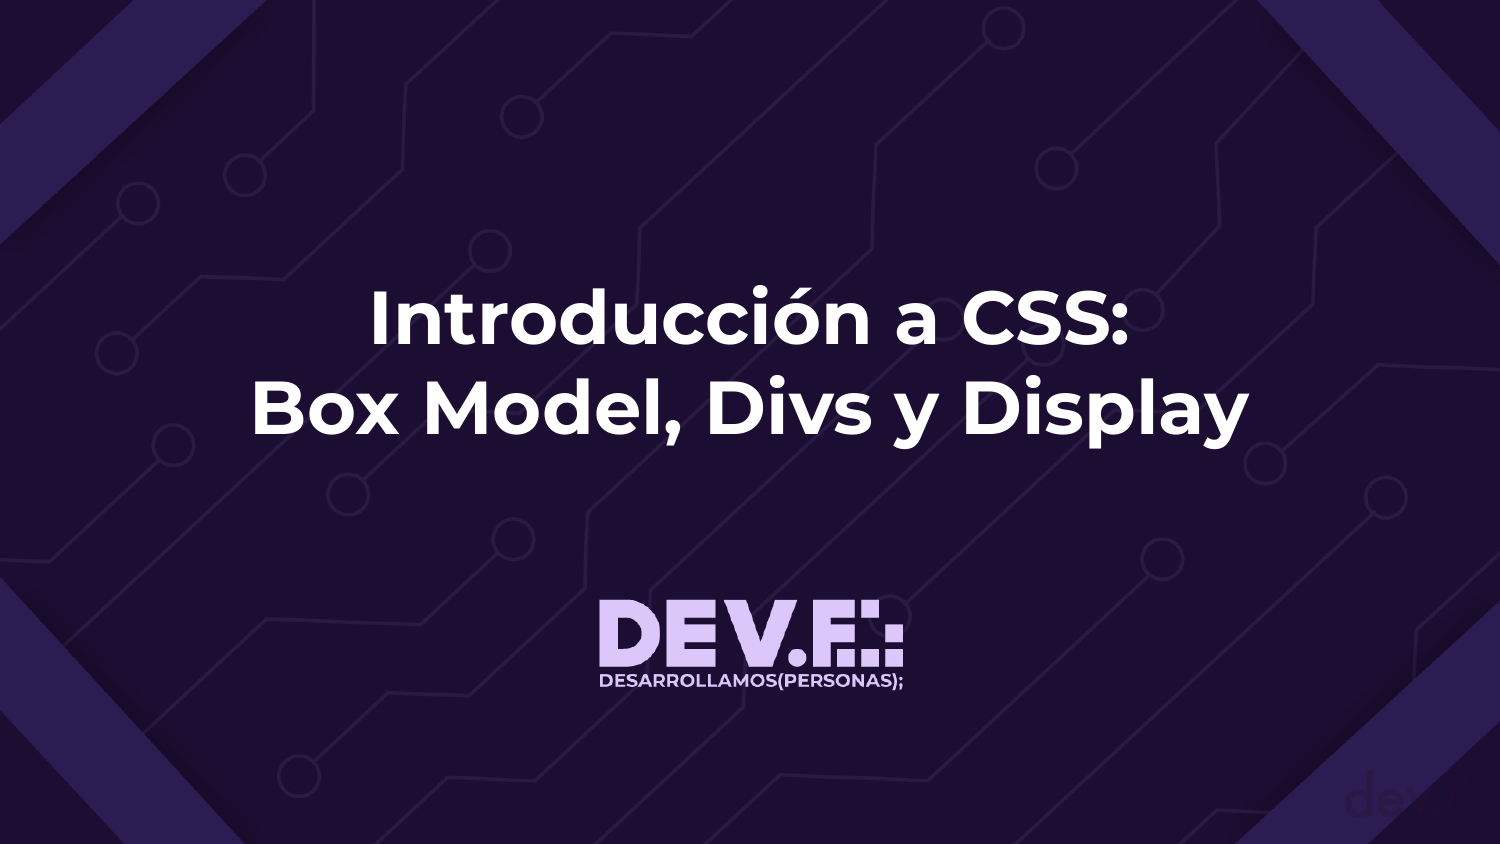

# Introducción a CSS:
Box Model, Divs y Display